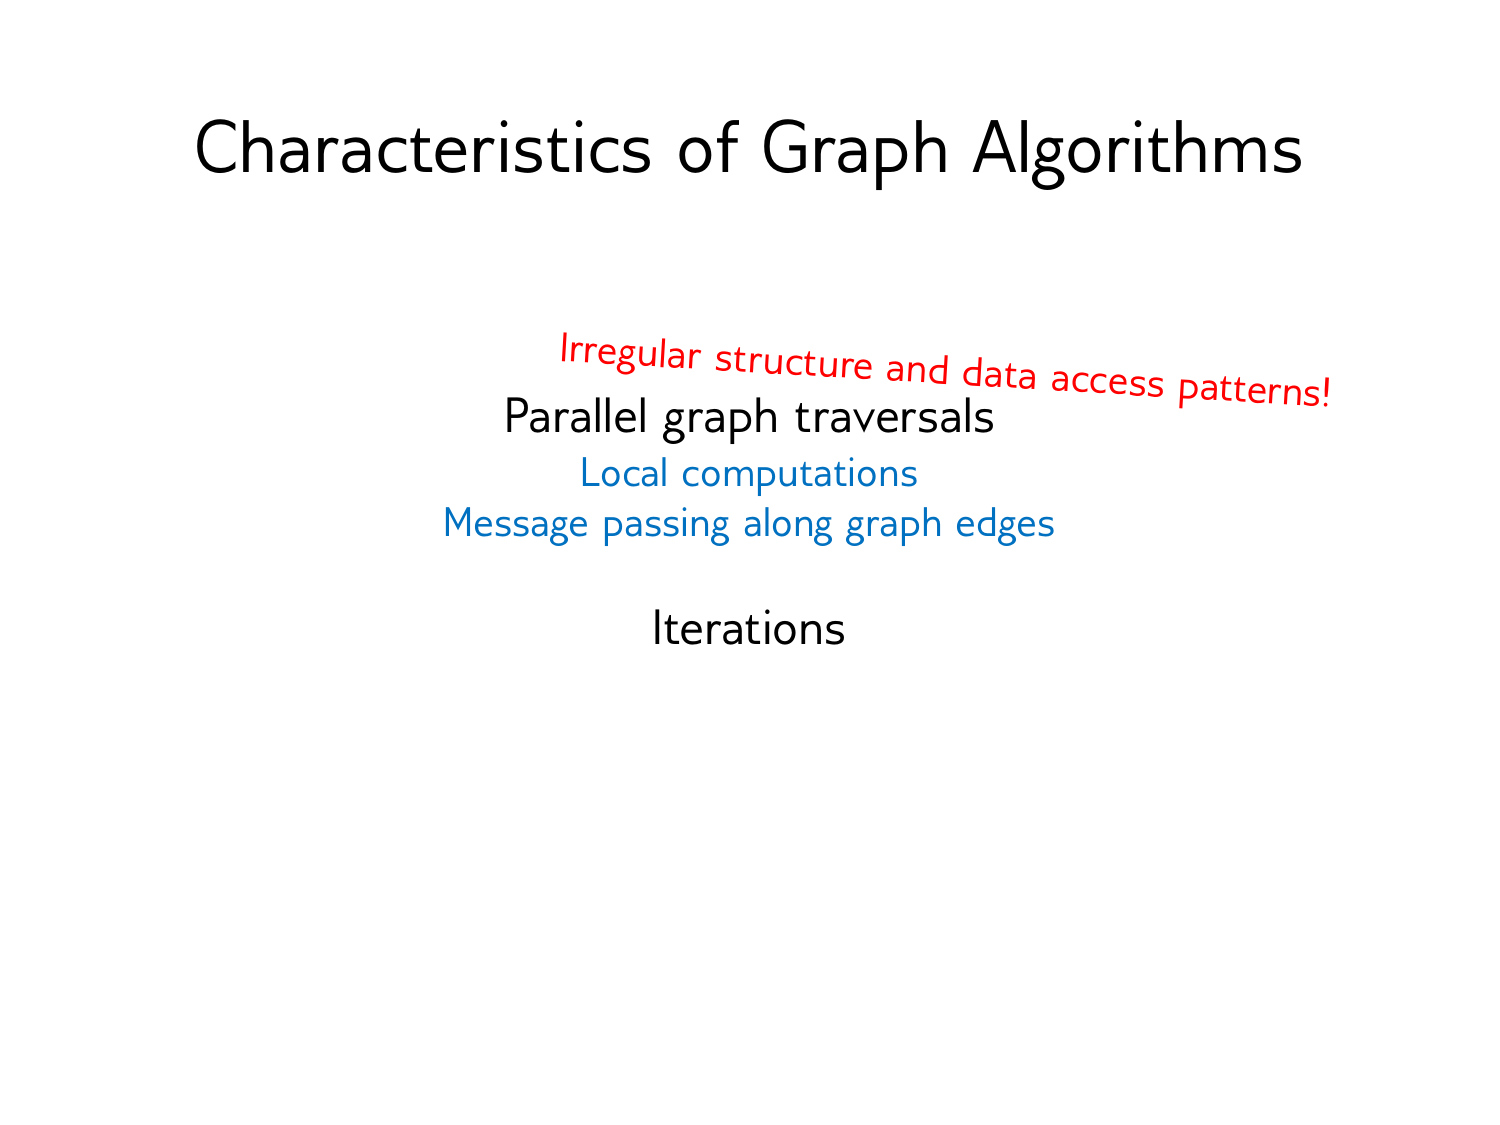

Characteristics of Graph Algorithms
Irregular structure and data access patterns!
Parallel graph traversals
Local computations
Message passing along graph edges
Iterations